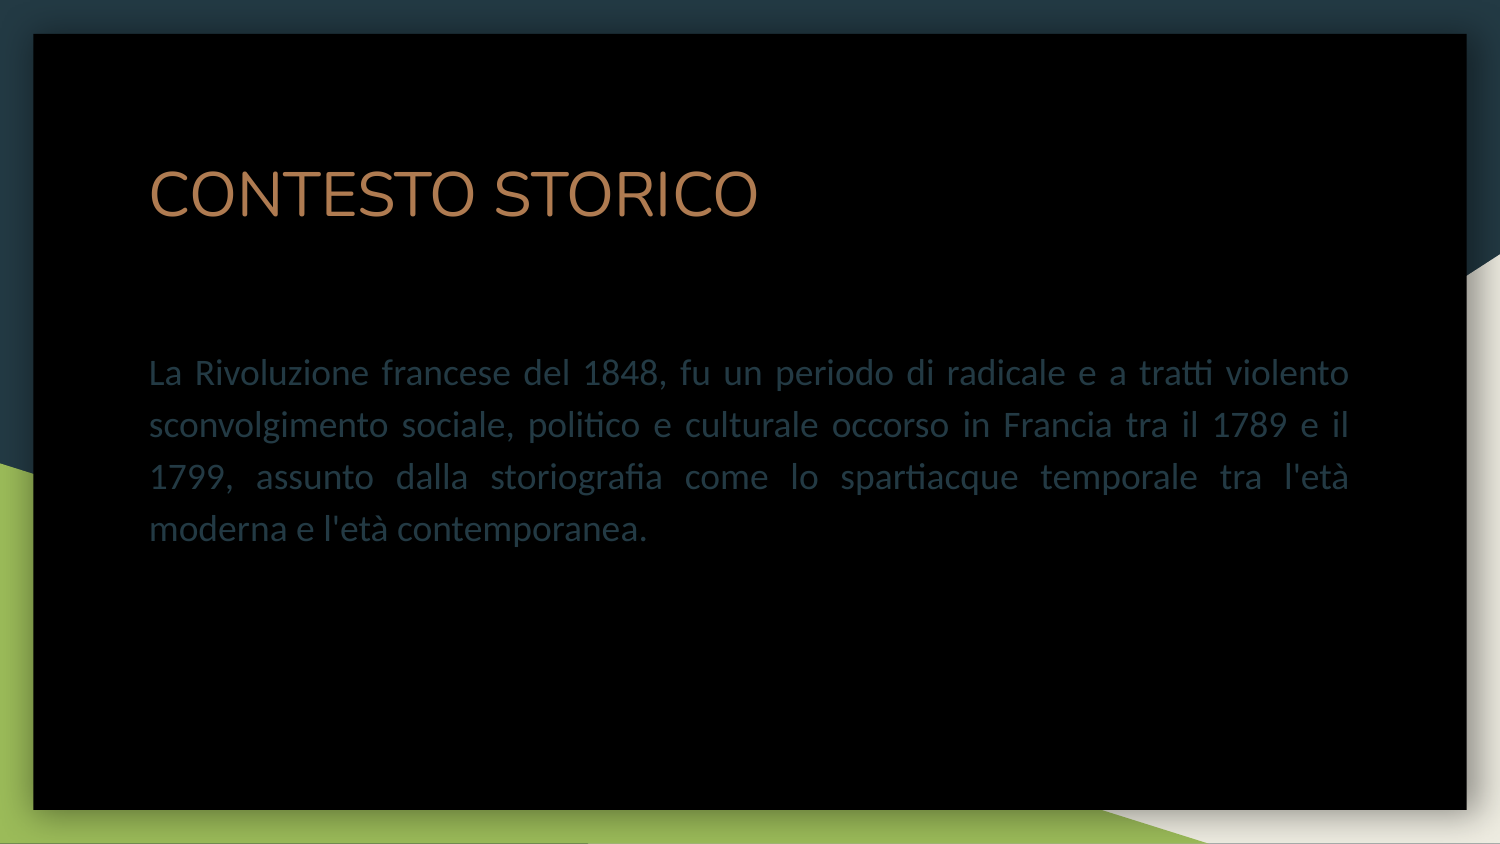

CONTESTO STORICO
La Rivoluzione francese del 1848, fu un periodo di radicale e a tratti violento sconvolgimento sociale, politico e culturale occorso in Francia tra il 1789 e il 1799, assunto dalla storiografia come lo spartiacque temporale tra l'età moderna e l'età contemporanea.